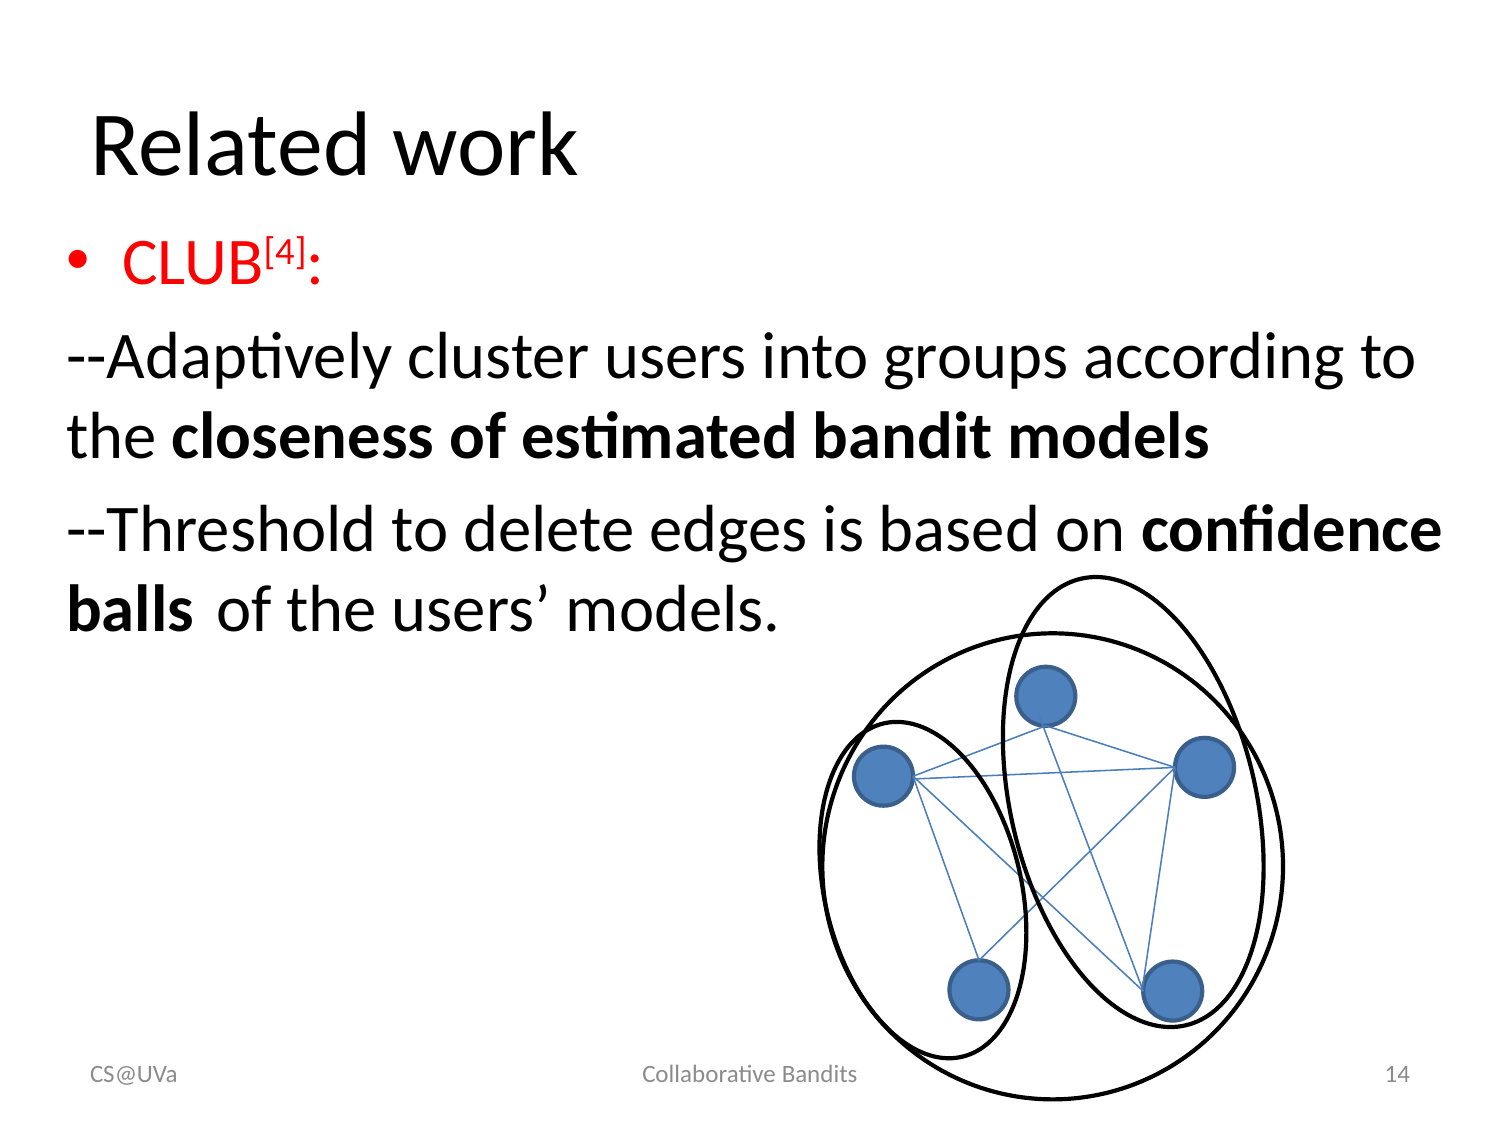

# Related work
CLUB[4]:
--Adaptively cluster users into groups according to the closeness of estimated bandit models
--Threshold to delete edges is based on confidence balls 	of the users’ models.

CS@UVa
Collaborative Bandits
14